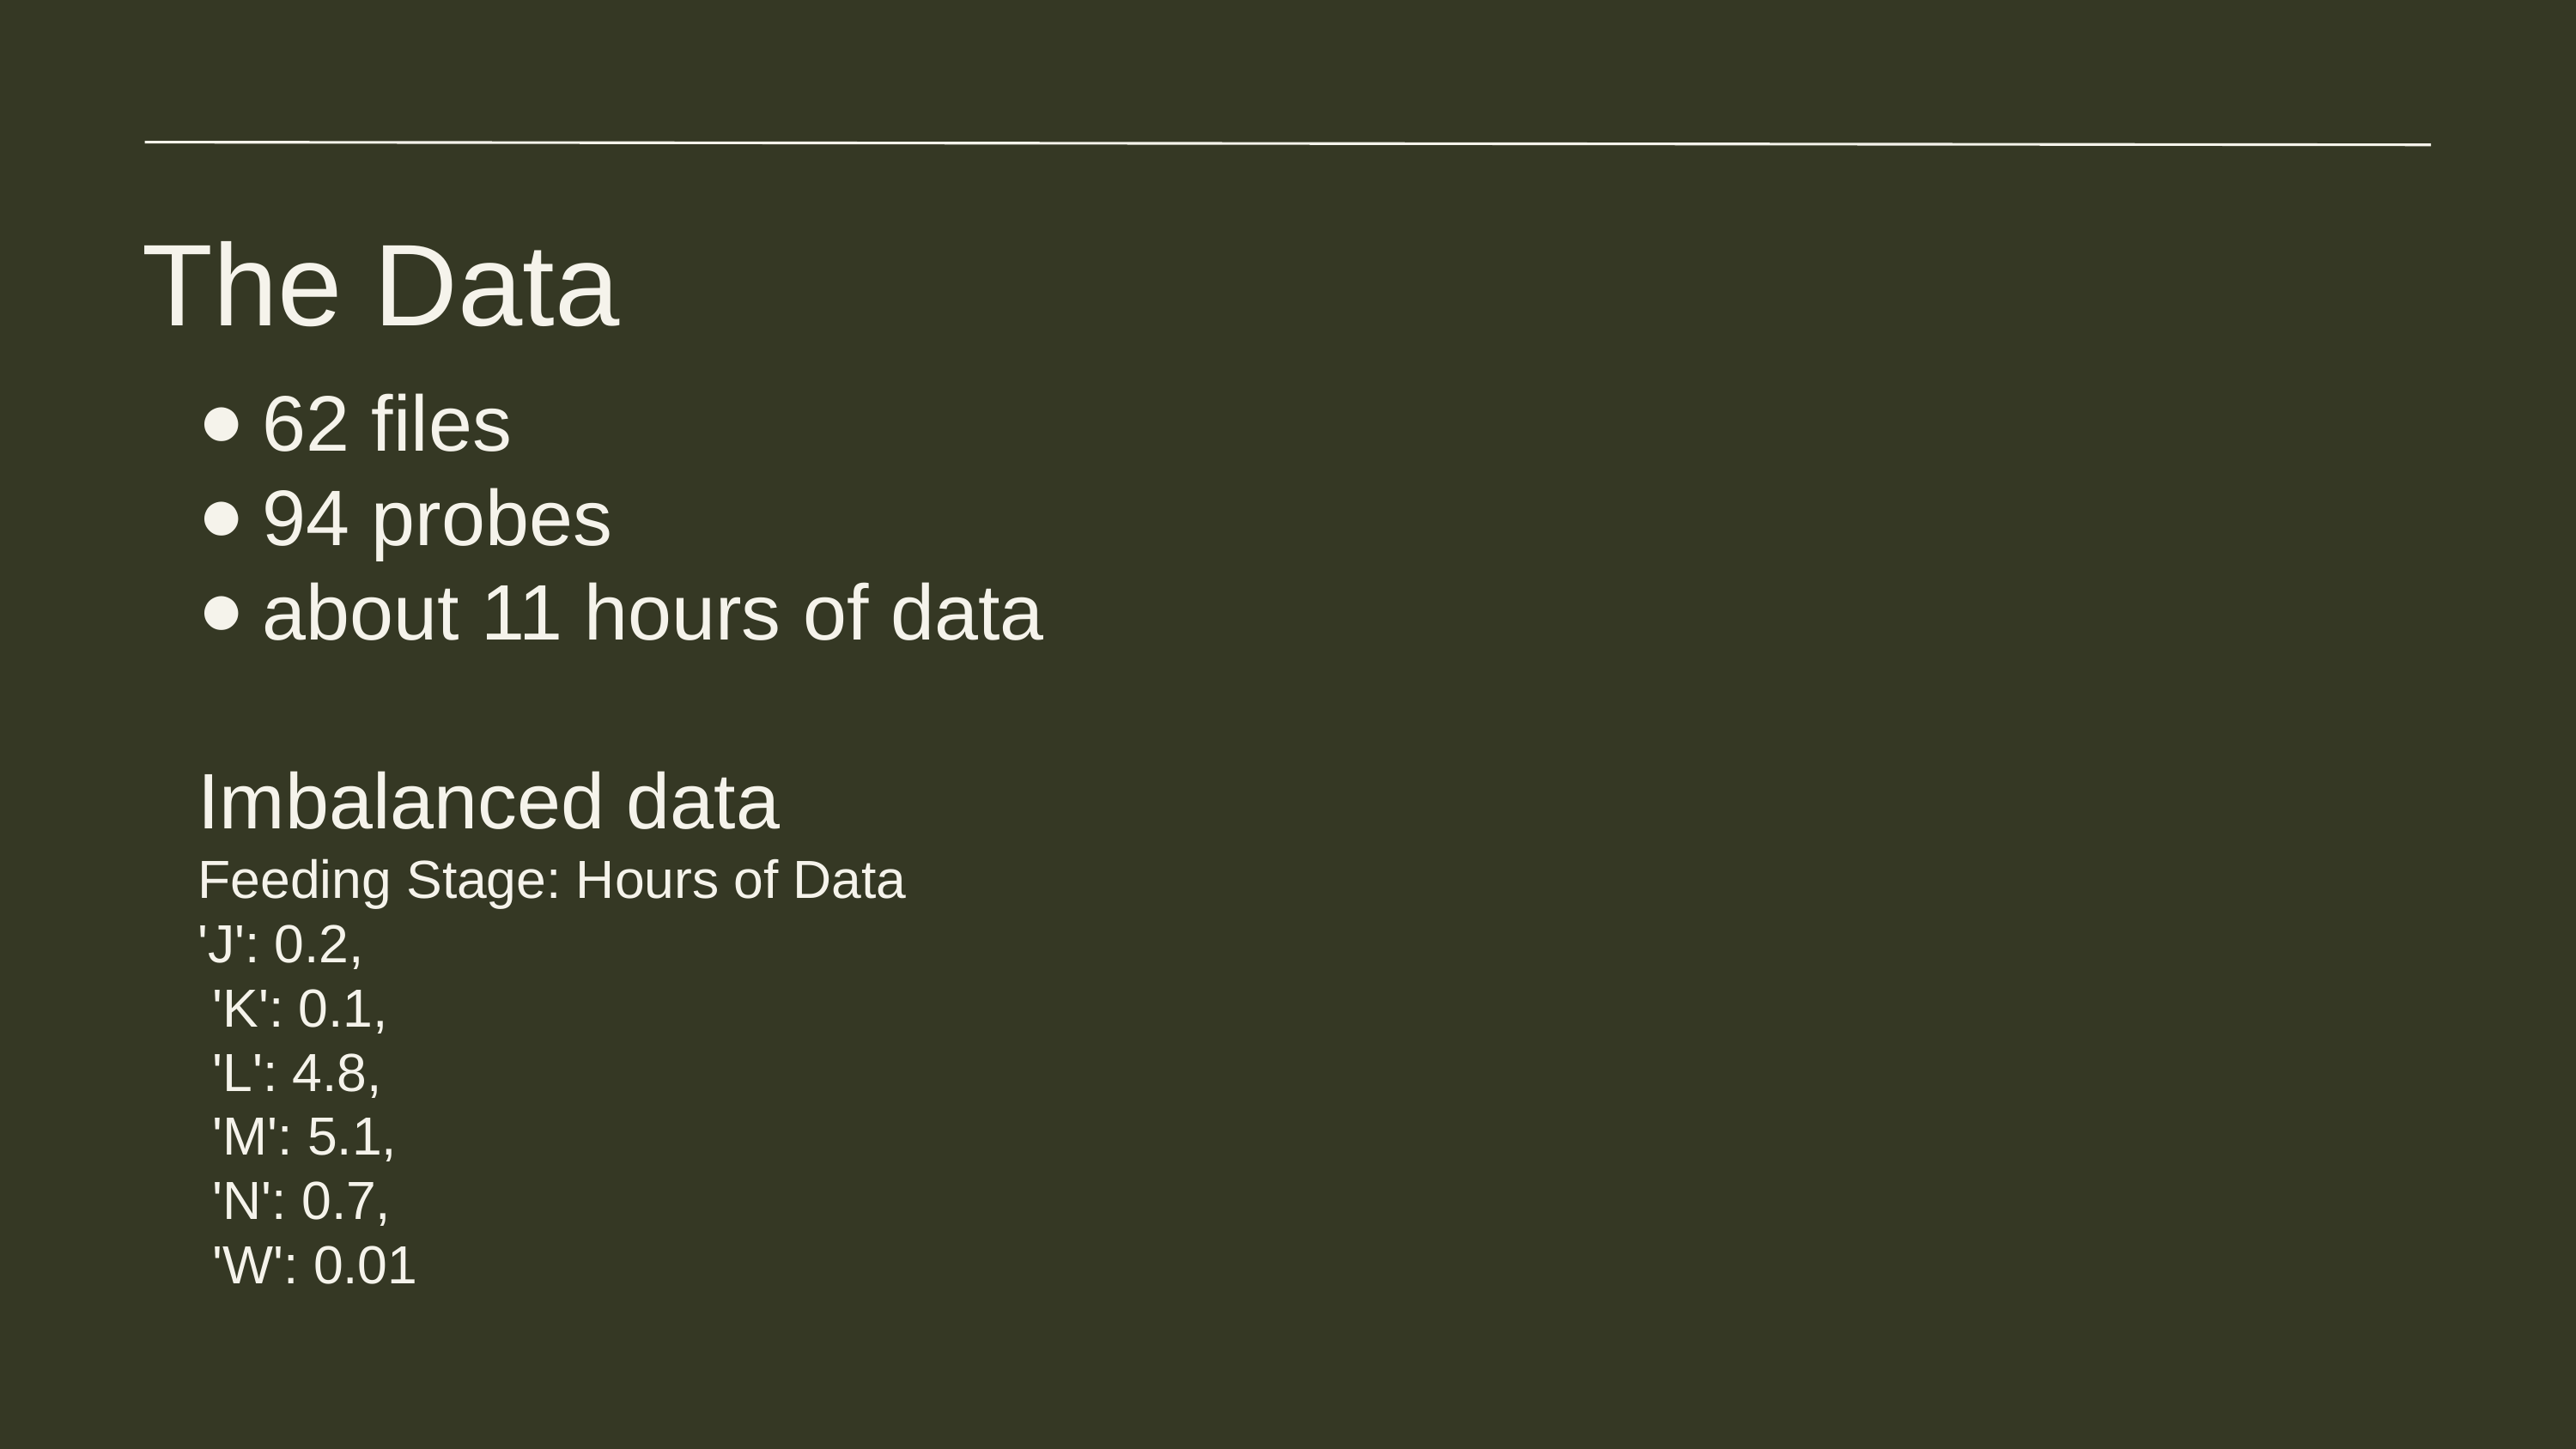

The Data
62 files
94 probes
about 11 hours of data

Imbalanced data
Feeding Stage: Hours of Data
'J': 0.2,
 'K': 0.1,
 'L': 4.8,
 'M': 5.1,
 'N': 0.7,
 'W': 0.01